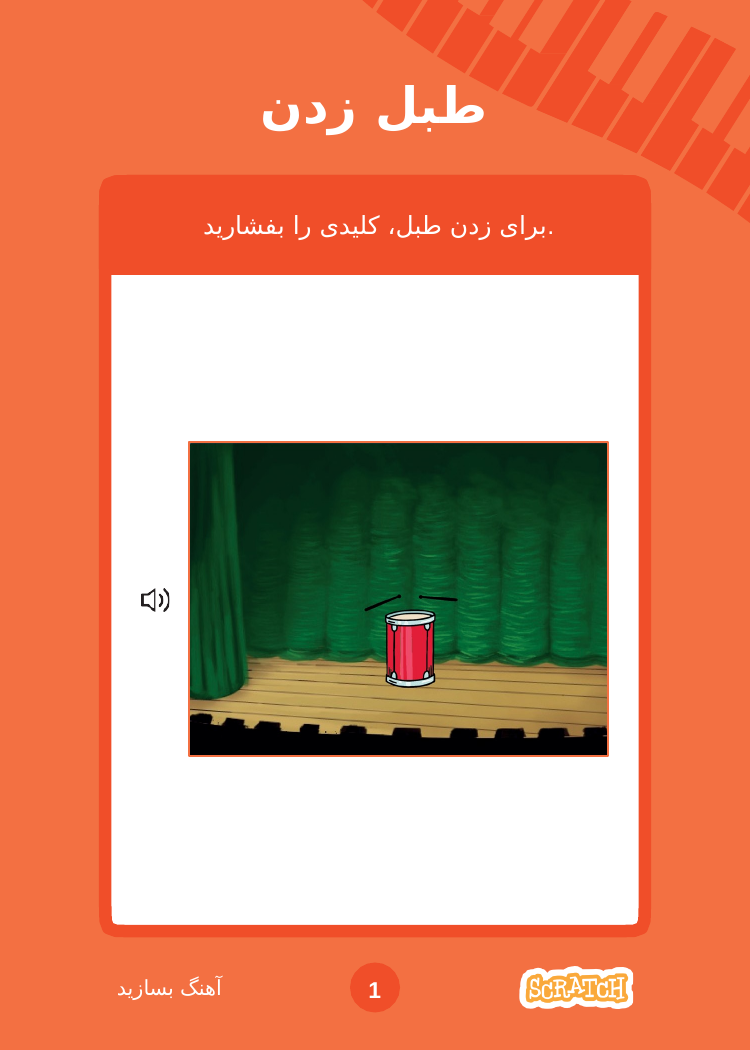

# طبل زدن

برای زدن طبل، کلیدی را بفشارید.

آهنگ بسازید
1